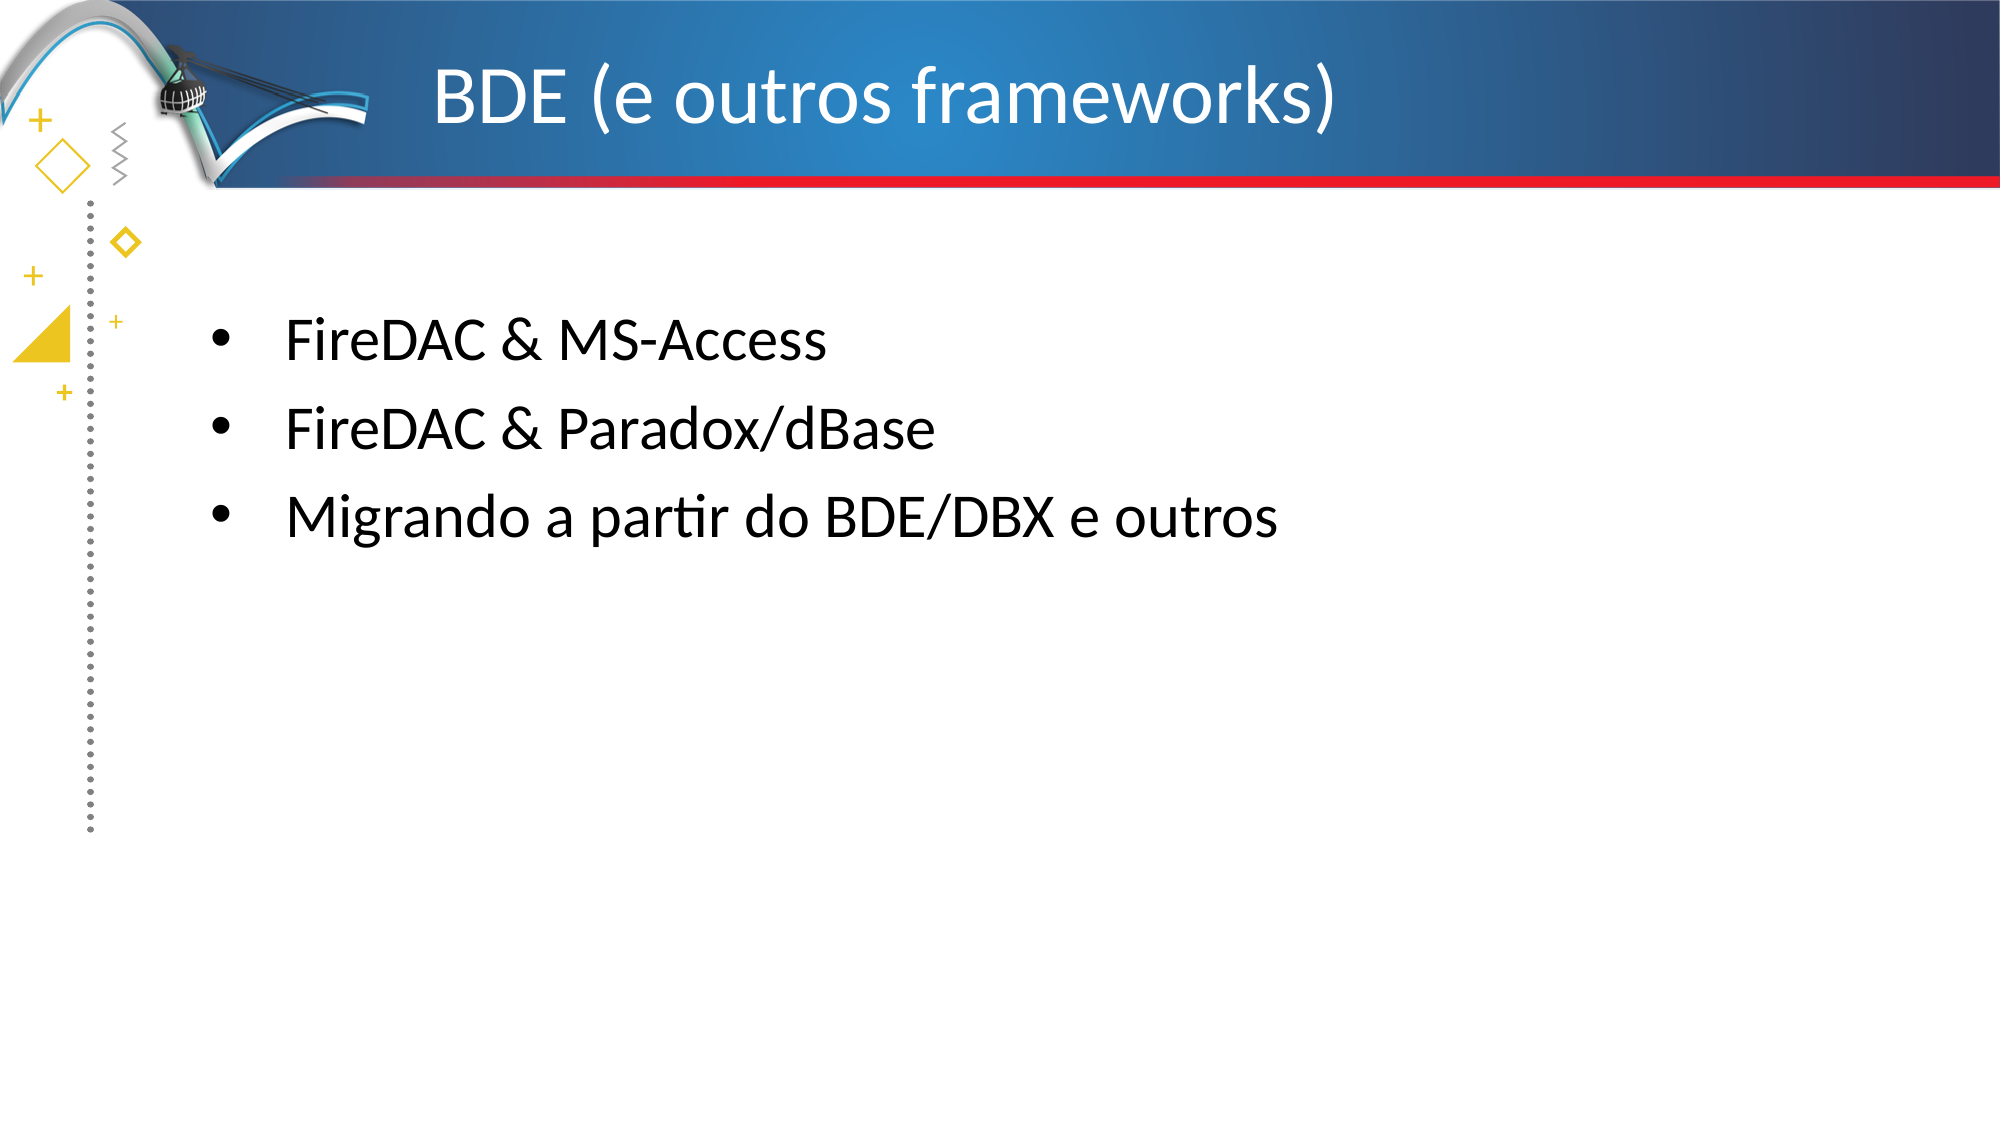

# BDE (e outros frameworks)
FireDAC & MS-Access
FireDAC & Paradox/dBase
Migrando a partir do BDE/DBX e outros